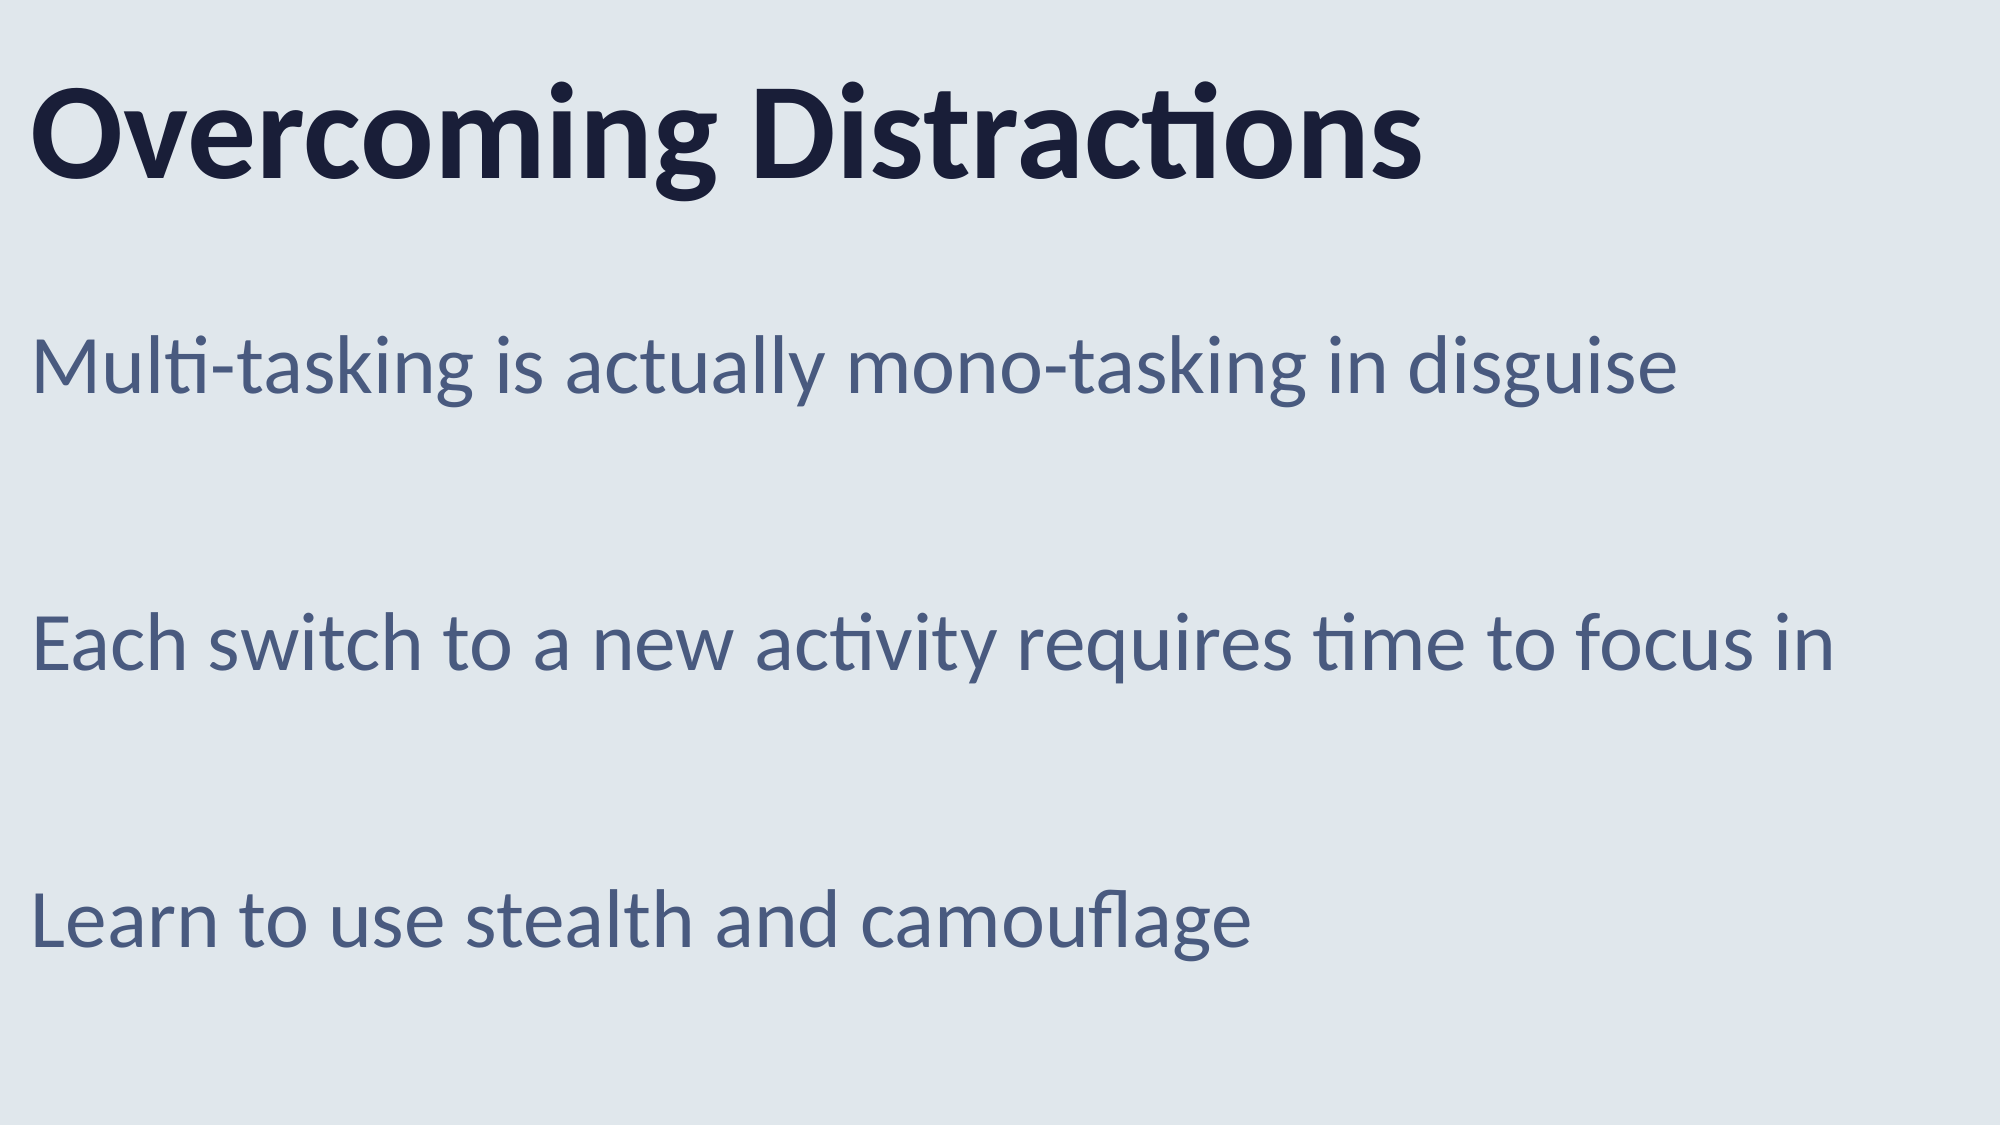

Overcoming Distractions
Multi-tasking is actually mono-tasking in disguise
Each switch to a new activity requires time to focus in
Learn to use stealth and camouflage